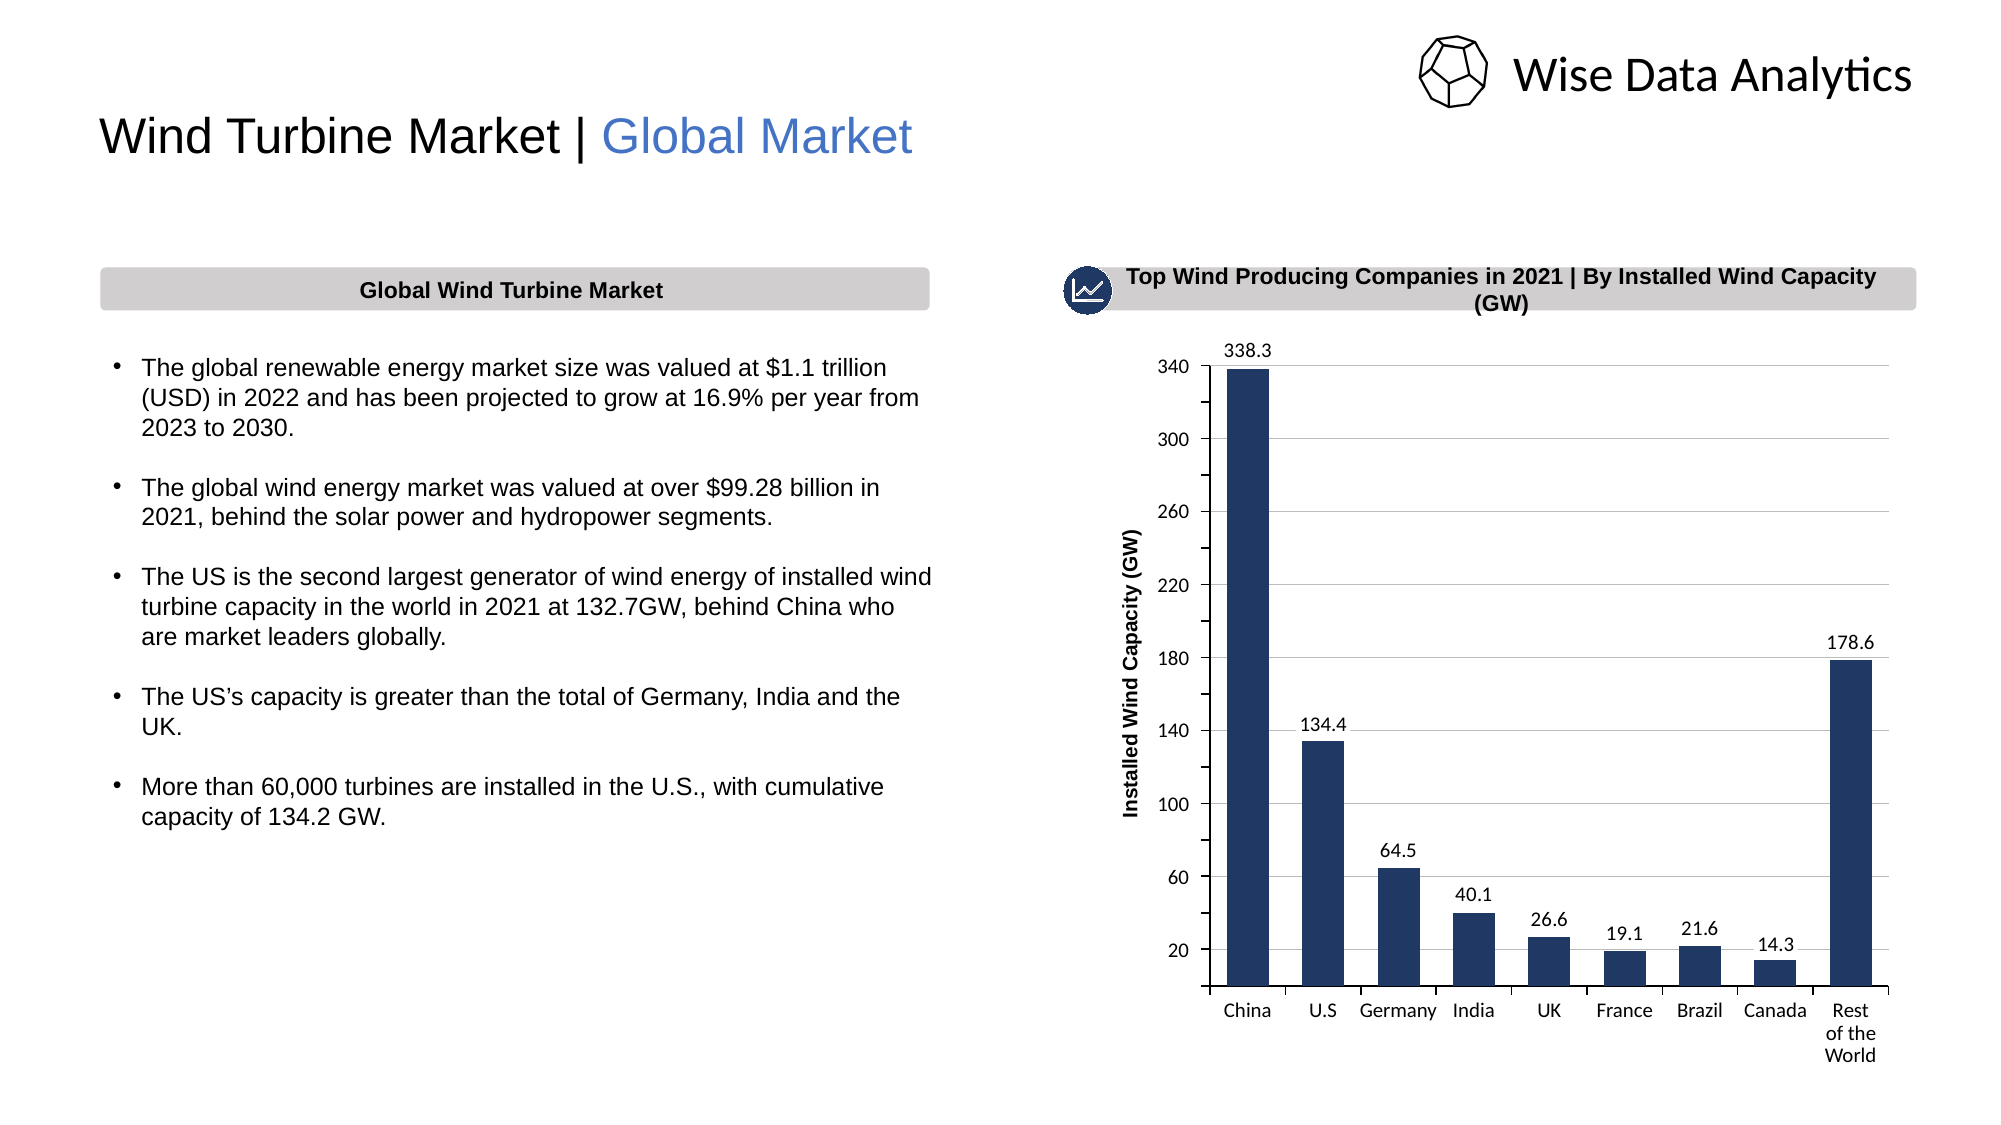

PB
Wind Turbine Market | Global Market

Global Wind Turbine Market
Top Wind Producing Companies in 2021 | By Installed Wind Capacity (GW)

### Chart

| Category |  |
|---|---|
The global renewable energy market size was valued at $1.1 trillion (USD) in 2022 and has been projected to grow at 16.9% per year from 2023 to 2030.

The global wind energy market was valued at over $99.28 billion in 2021, behind the solar power and hydropower segments.

The US is the second largest generator of wind energy of installed wind turbine capacity in the world in 2021 at 132.7GW, behind China who are market leaders globally.

The US’s capacity is greater than the total of Germany, India and the UK.

More than 60,000 turbines are installed in the U.S., with cumulative capacity of 134.2 GW.

340
300
260
220
180
Installed Wind Capacity (GW)
134.4
140
100
60
14.3
20
China
U.S
Germany
India
UK
France
Brazil
Canada
Rest of the World